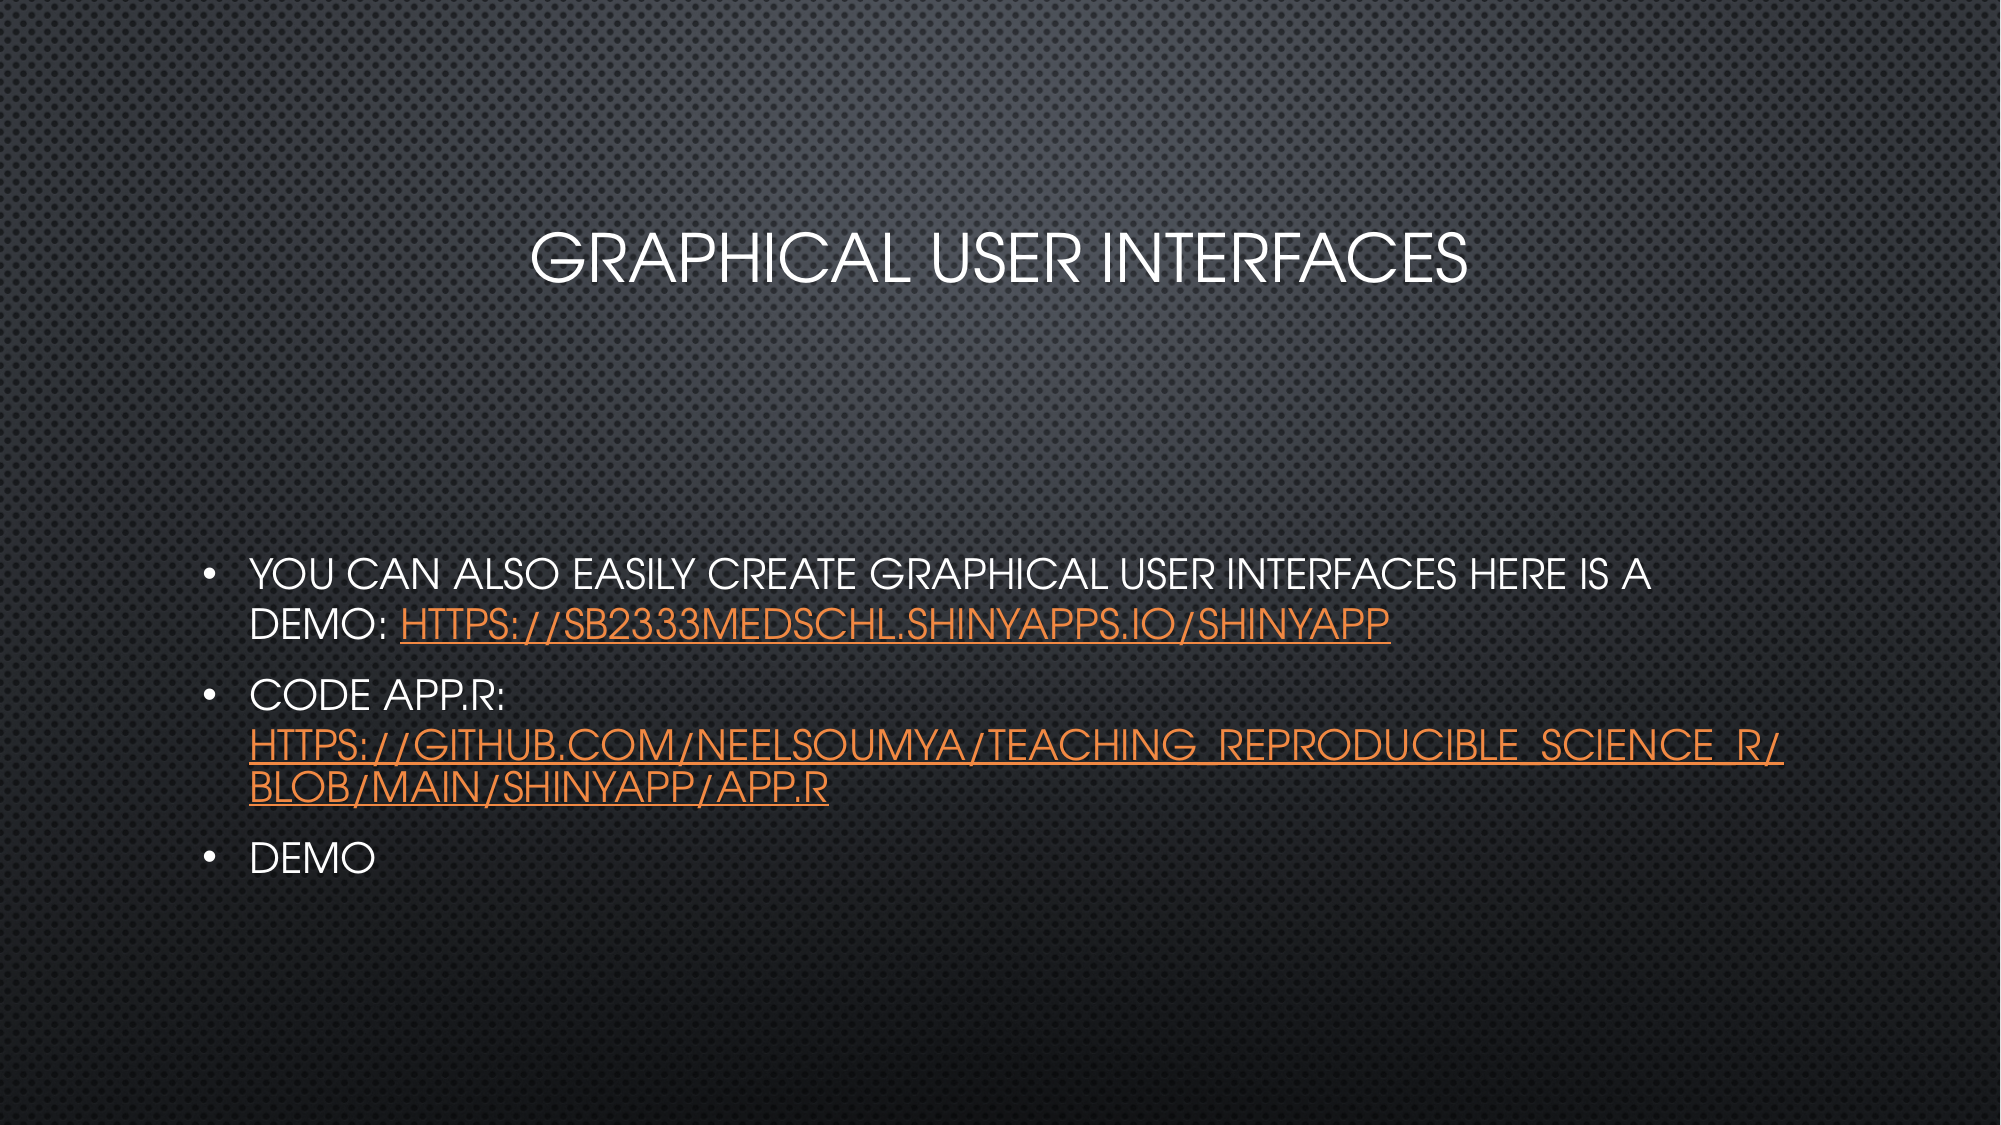

# Graphical user interfaces
You can also easily create graphical user interfaces Here is a demo: https://sb2333medschl.shinyapps.io/shinyapp
code app.R: https://github.com/neelsoumya/teaching_reproducible_science_R/blob/main/shinyapp/app.R
DEMO